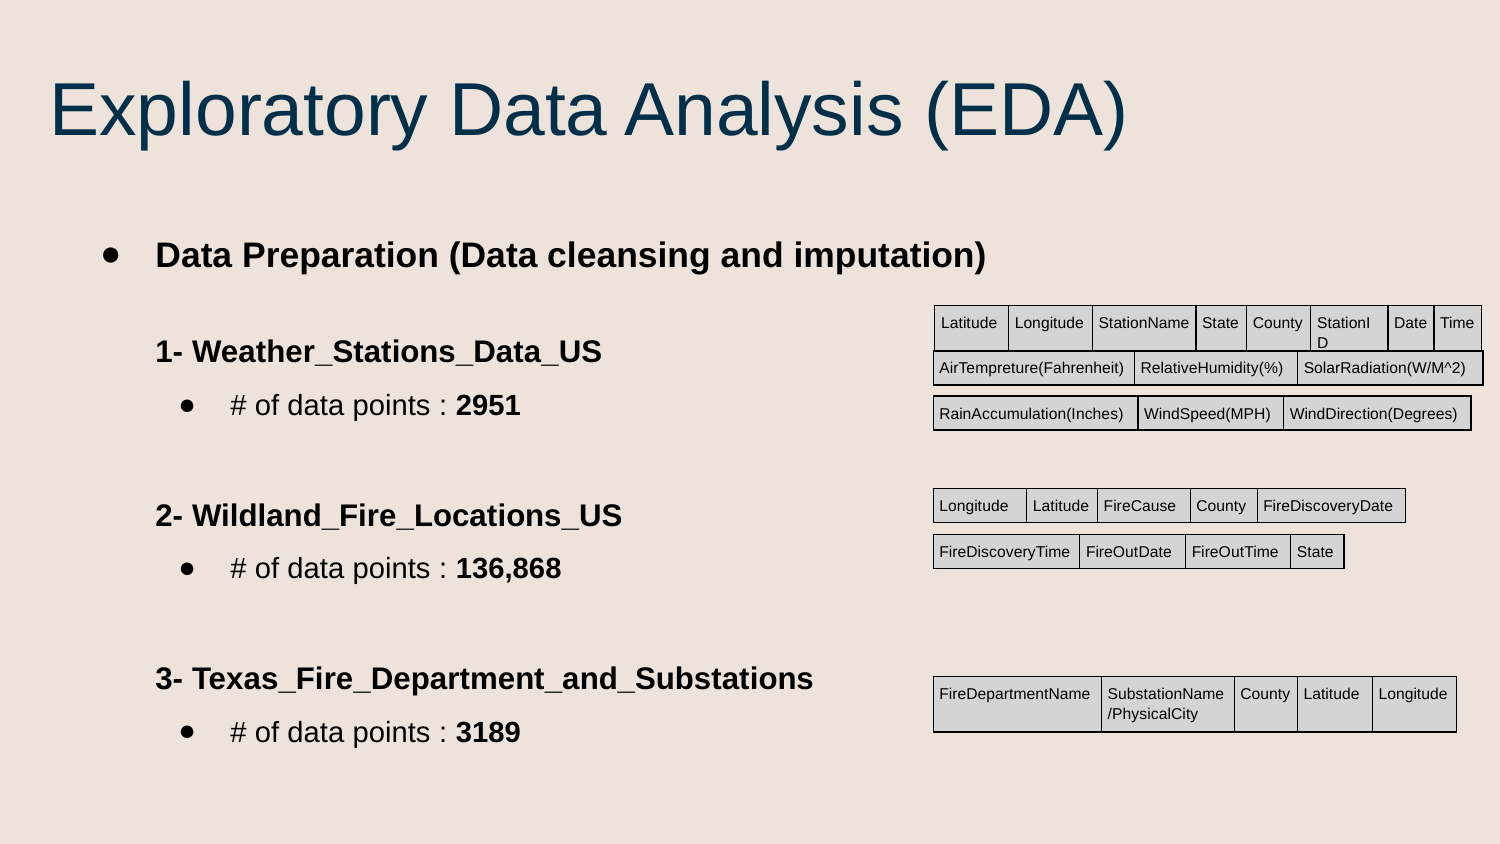

# Exploratory Data Analysis (EDA)
Data Preparation (Data cleansing and imputation)
1- Weather_Stations_Data_US
# of data points : 2951

2- Wildland_Fire_Locations_US
# of data points : 136,868

3- Texas_Fire_Department_and_Substations
# of data points : 3189

| Latitude | Longitude | StationName | State | County | StationID | Date | Time |
| --- | --- | --- | --- | --- | --- | --- | --- |
| AirTempreture(Fahrenheit) | RelativeHumidity(%) | SolarRadiation(W/M^2) |
| --- | --- | --- |
| RainAccumulation(Inches) | WindSpeed(MPH) | WindDirection(Degrees) |
| --- | --- | --- |
| Longitude | Latitude | FireCause | County | FireDiscoveryDate |
| --- | --- | --- | --- | --- |
| FireDiscoveryTime | FireOutDate | FireOutTime | State |
| --- | --- | --- | --- |
| FireDepartmentName | SubstationName/PhysicalCity | County | Latitude | Longitude |
| --- | --- | --- | --- | --- |